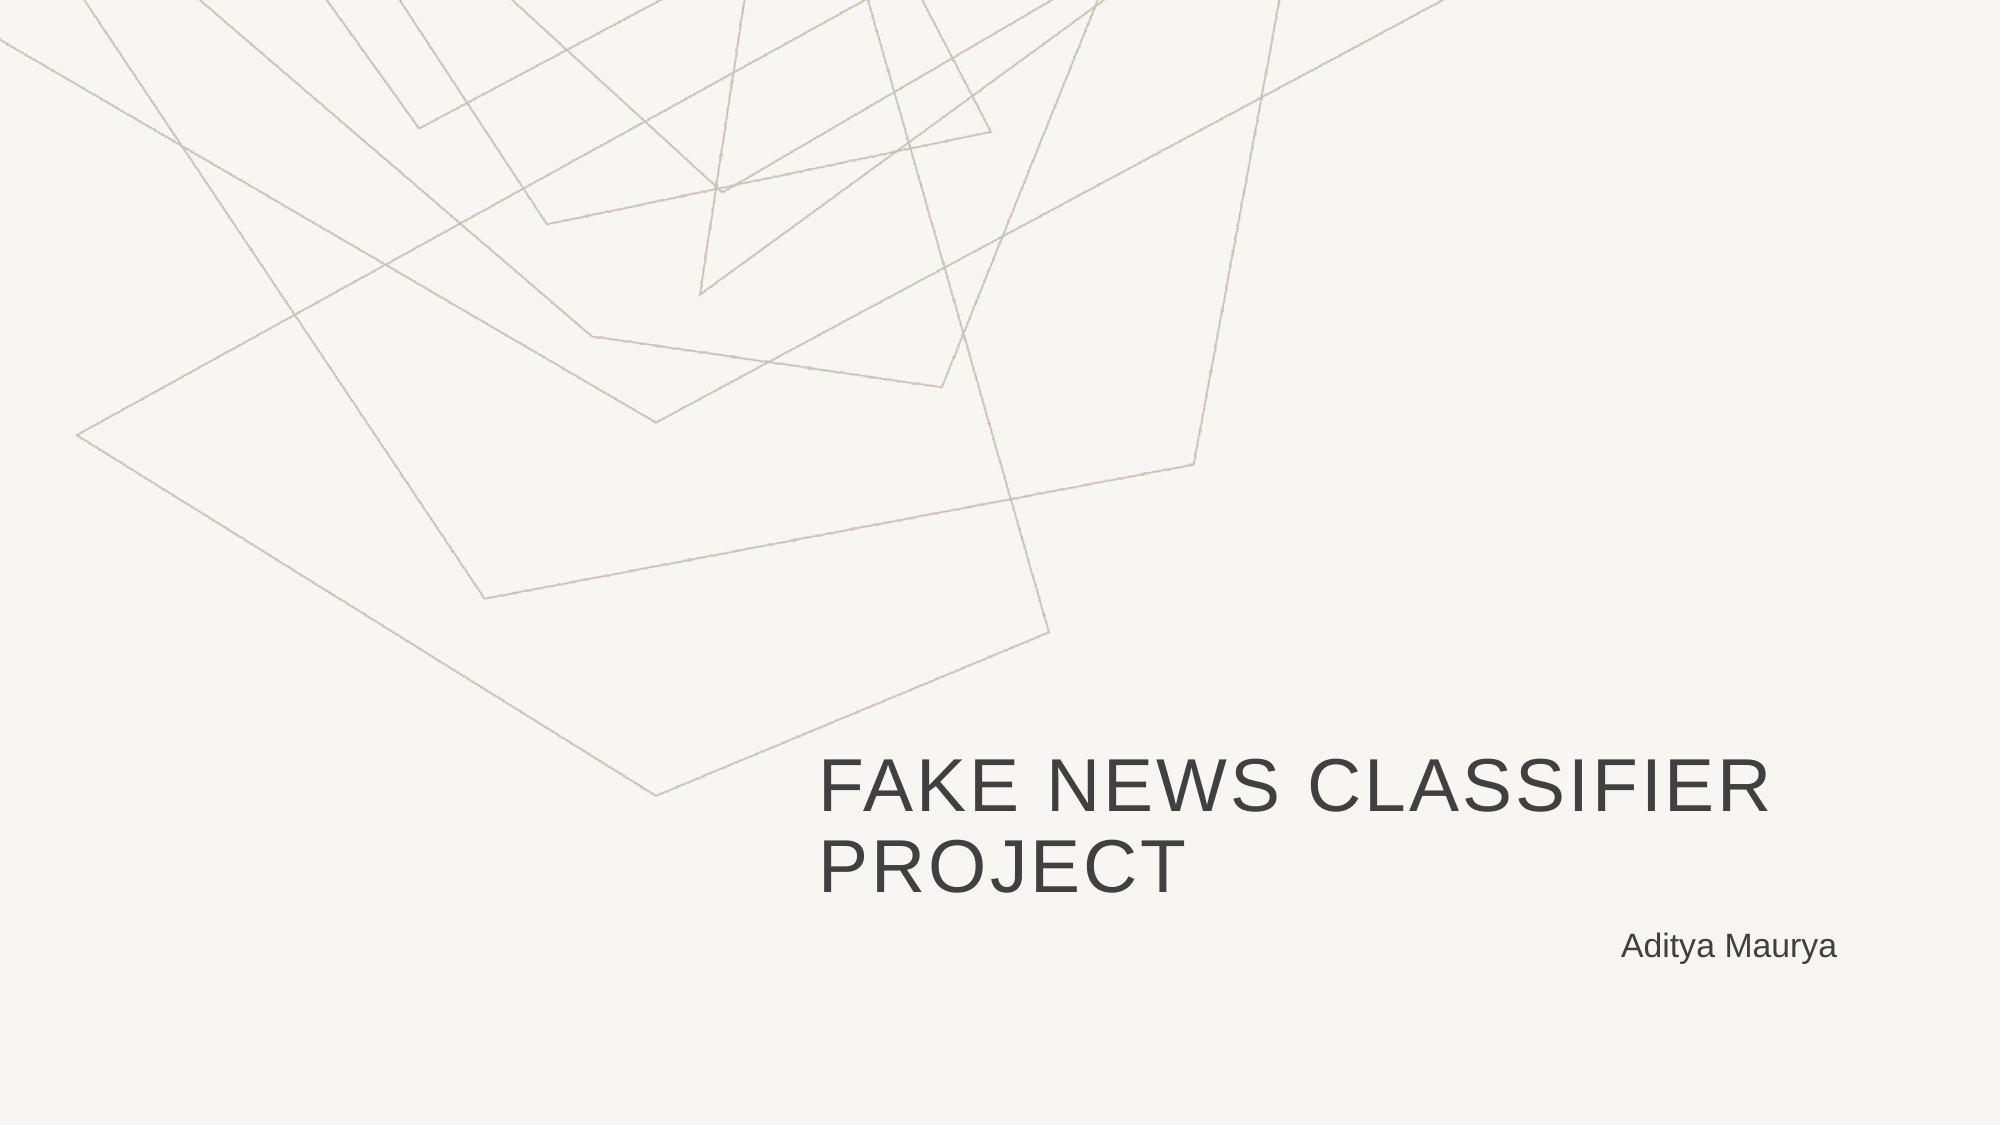

# FAKE NEWS CLASSIFIER PROJECT
Aditya Maurya